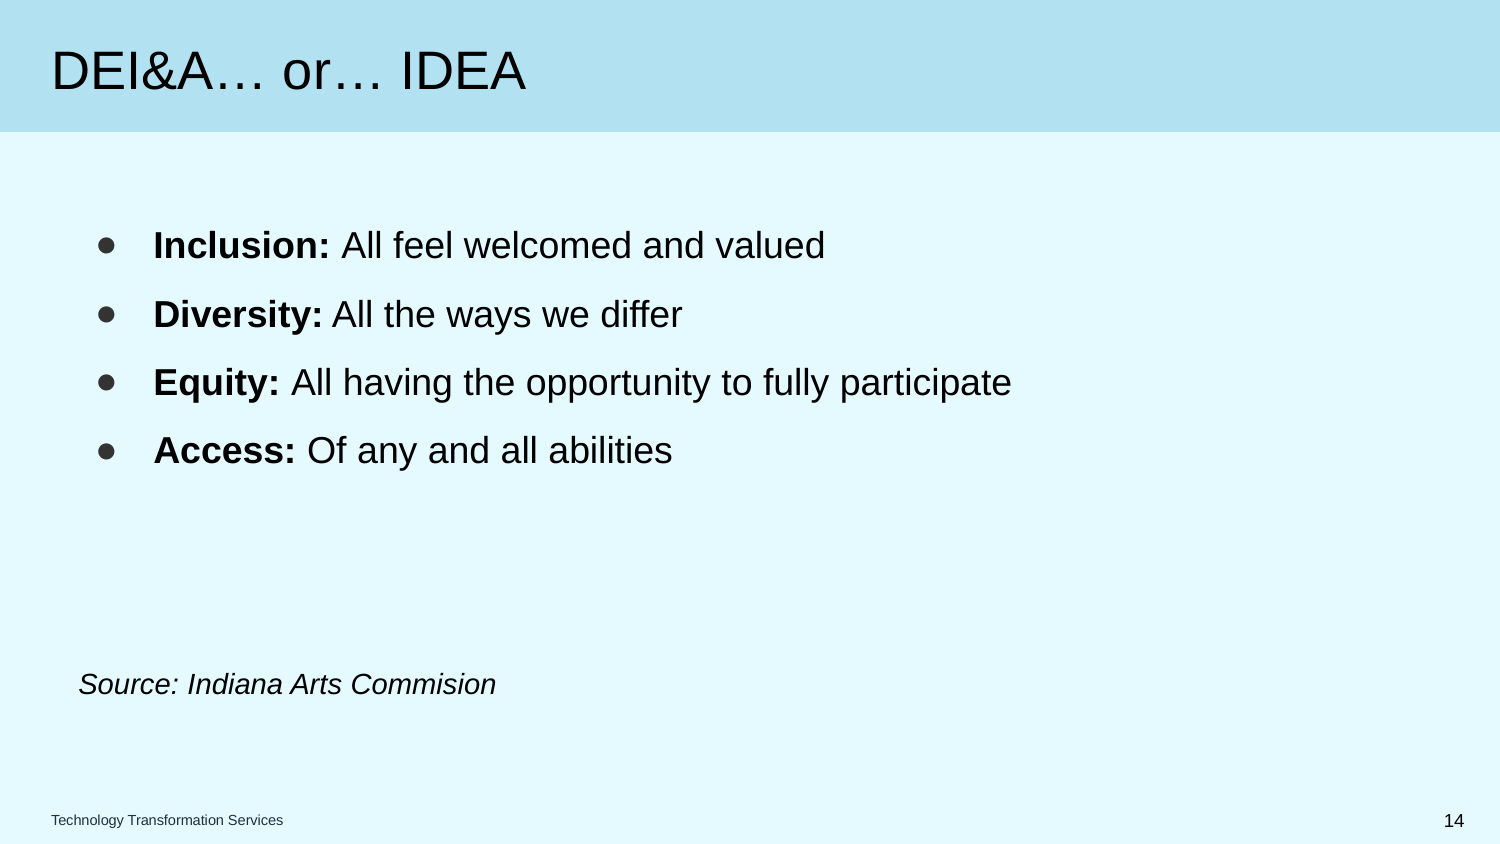

# DEI&A… or… IDEA
Inclusion: All feel welcomed and valued
Diversity: All the ways we differ
Equity: All having the opportunity to fully participate
Access: Of any and all abilities
Source: Indiana Arts Commision

14